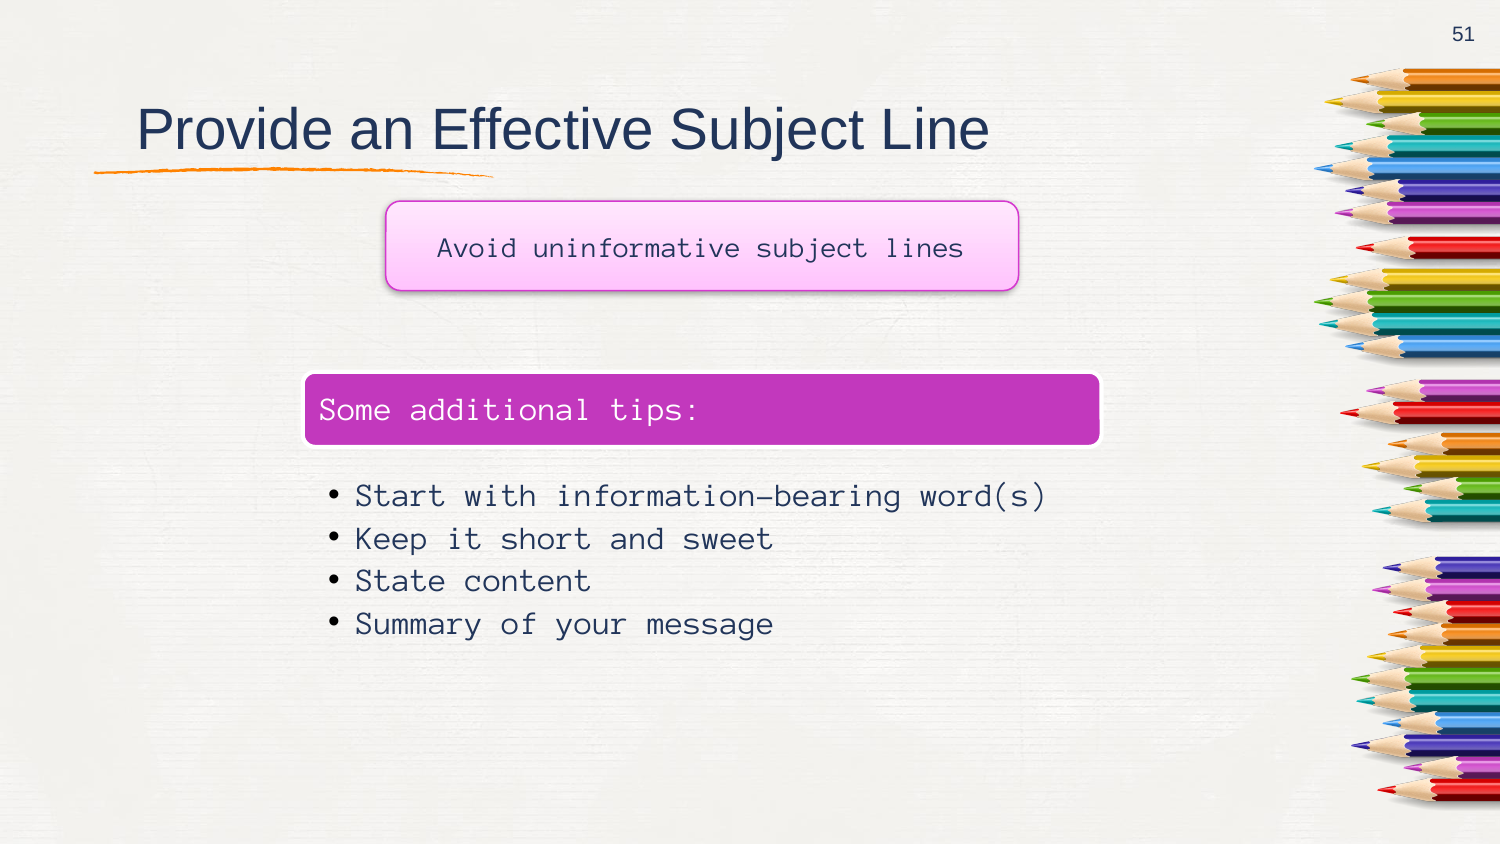

51
# Provide an Effective Subject Line
Avoid uninformative subject lines
Some additional tips:

Start with information-bearing word(s)
Keep it short and sweet
State content
Summary of your message